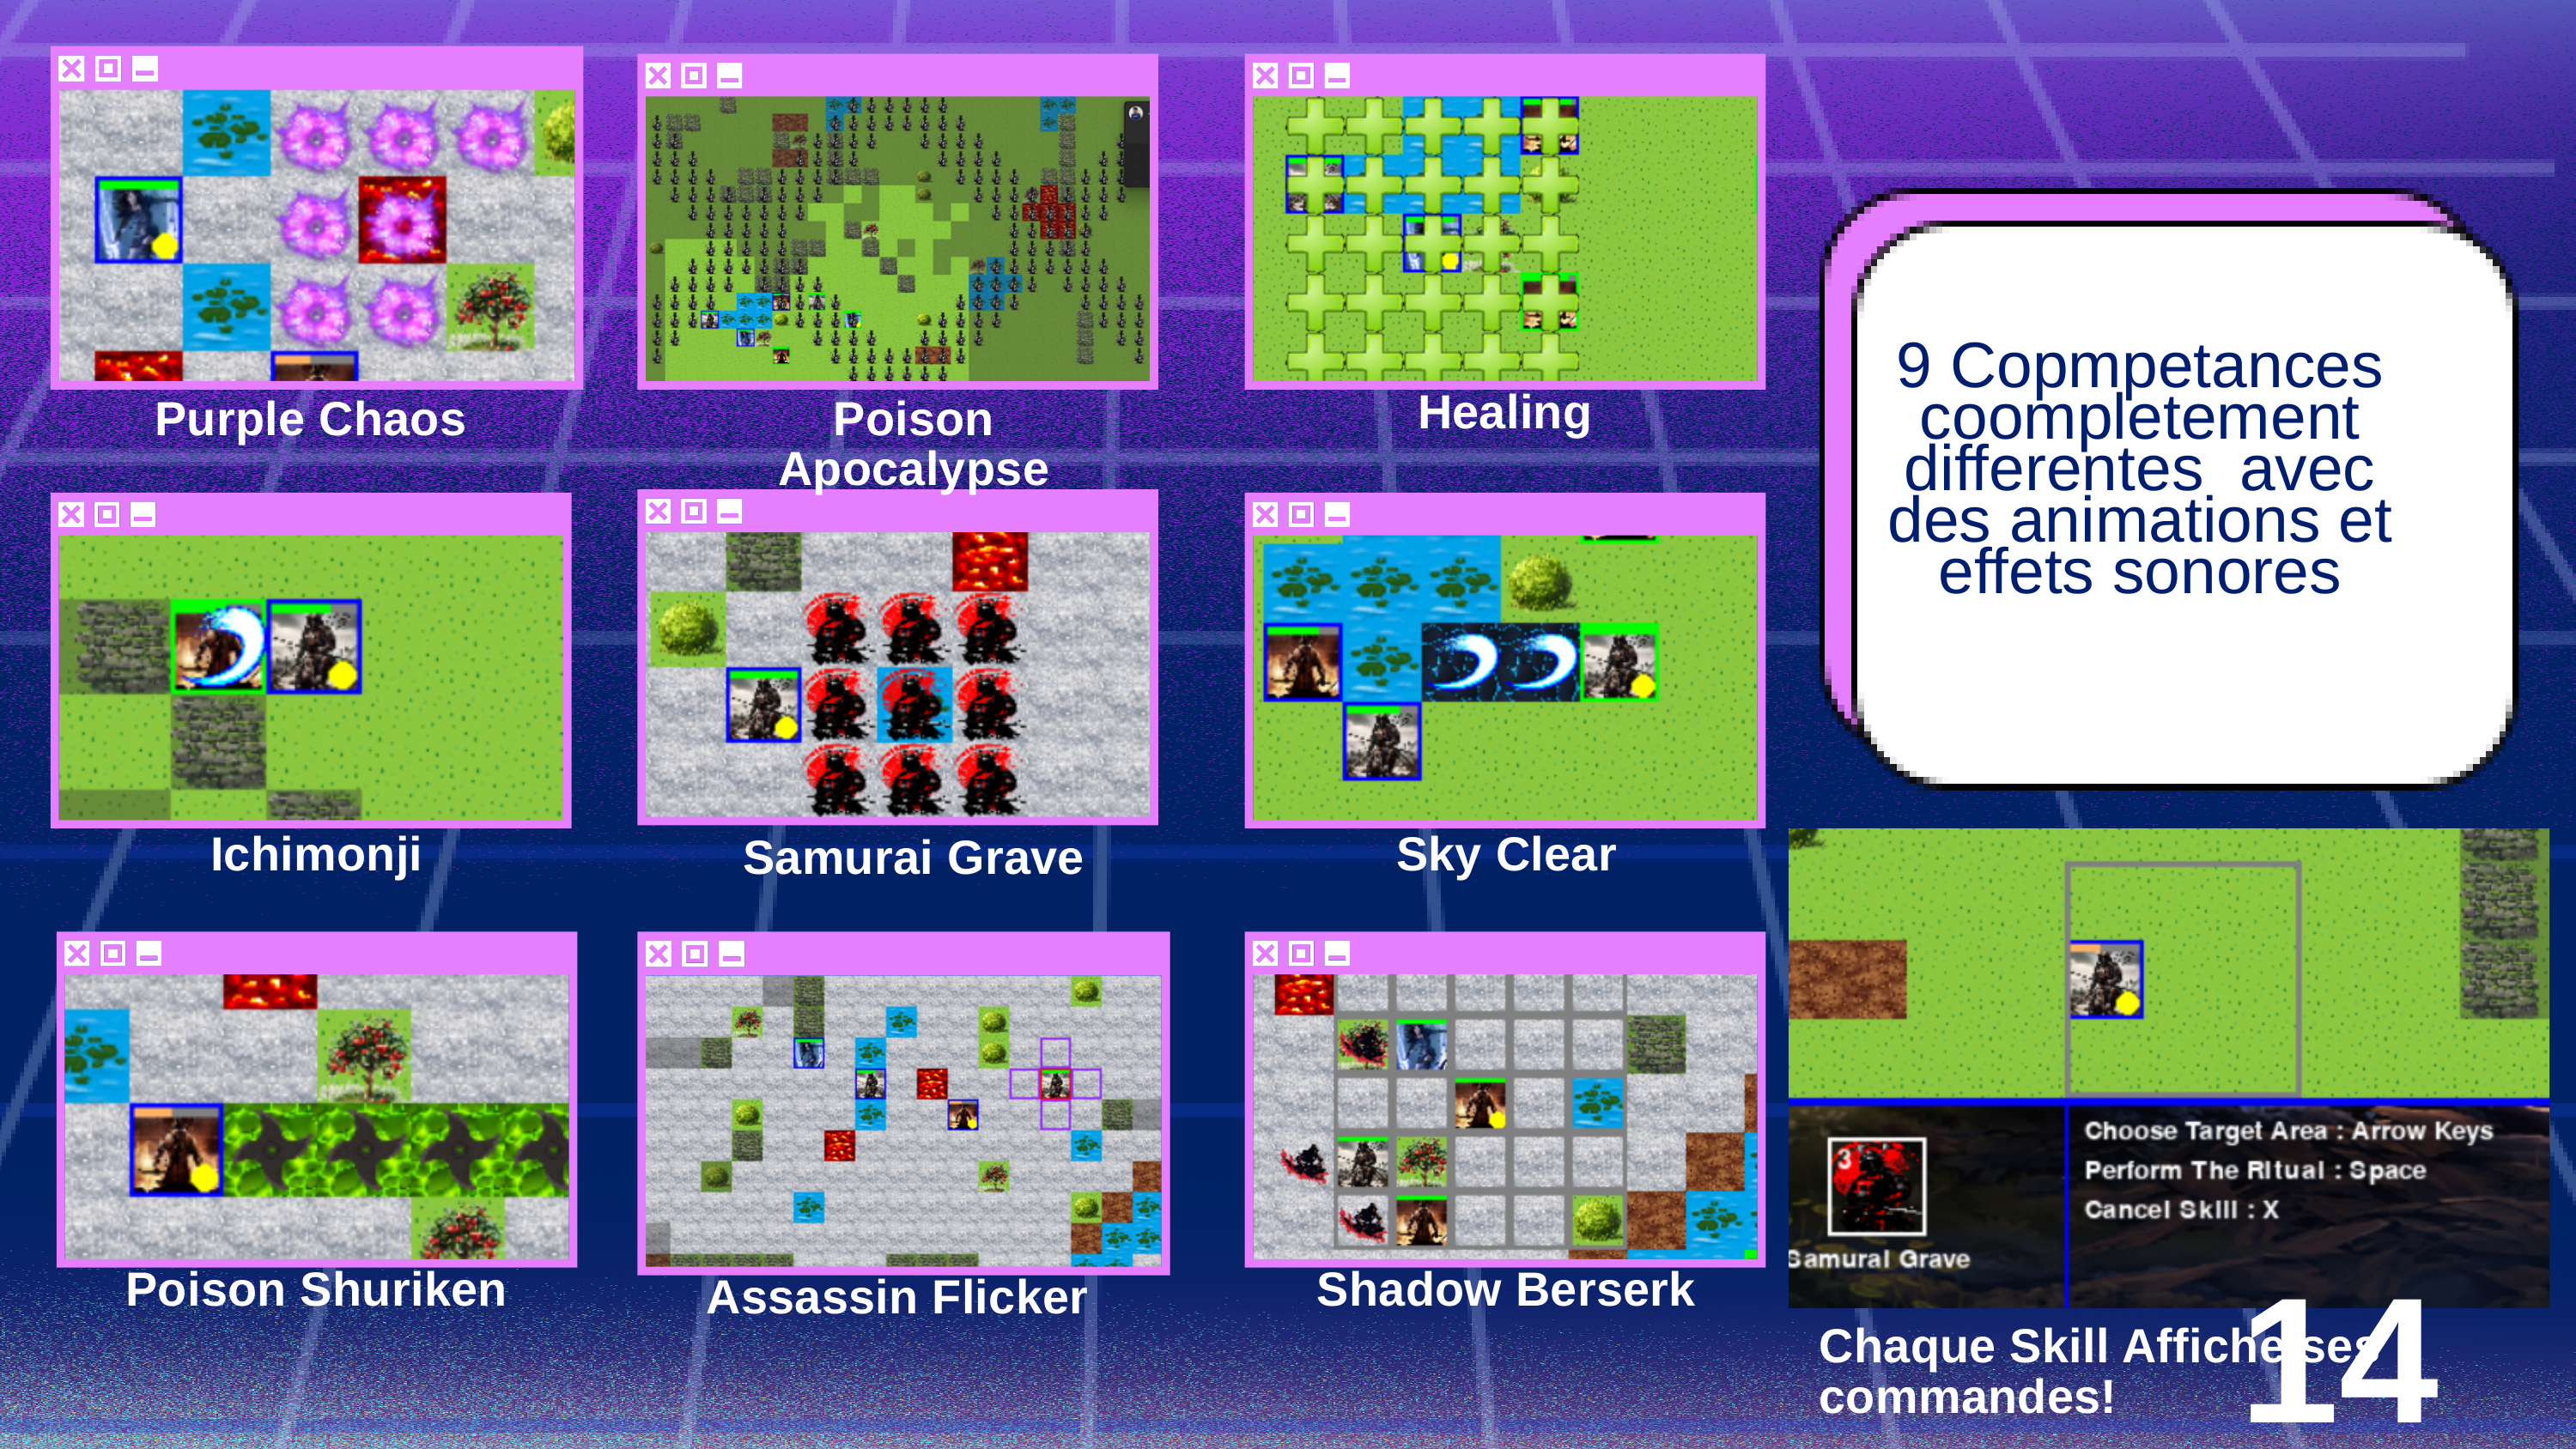

9 Copmpetances coompletement differentes  avec des animations et effets sonores
Healing
Purple Chaos
Poison Apocalypse

Ichimonji
Sky Clear
Samurai Grave

14
Poison Shuriken
Shadow Berserk
Assassin Flicker
Chaque Skill Affiche ses commandes!